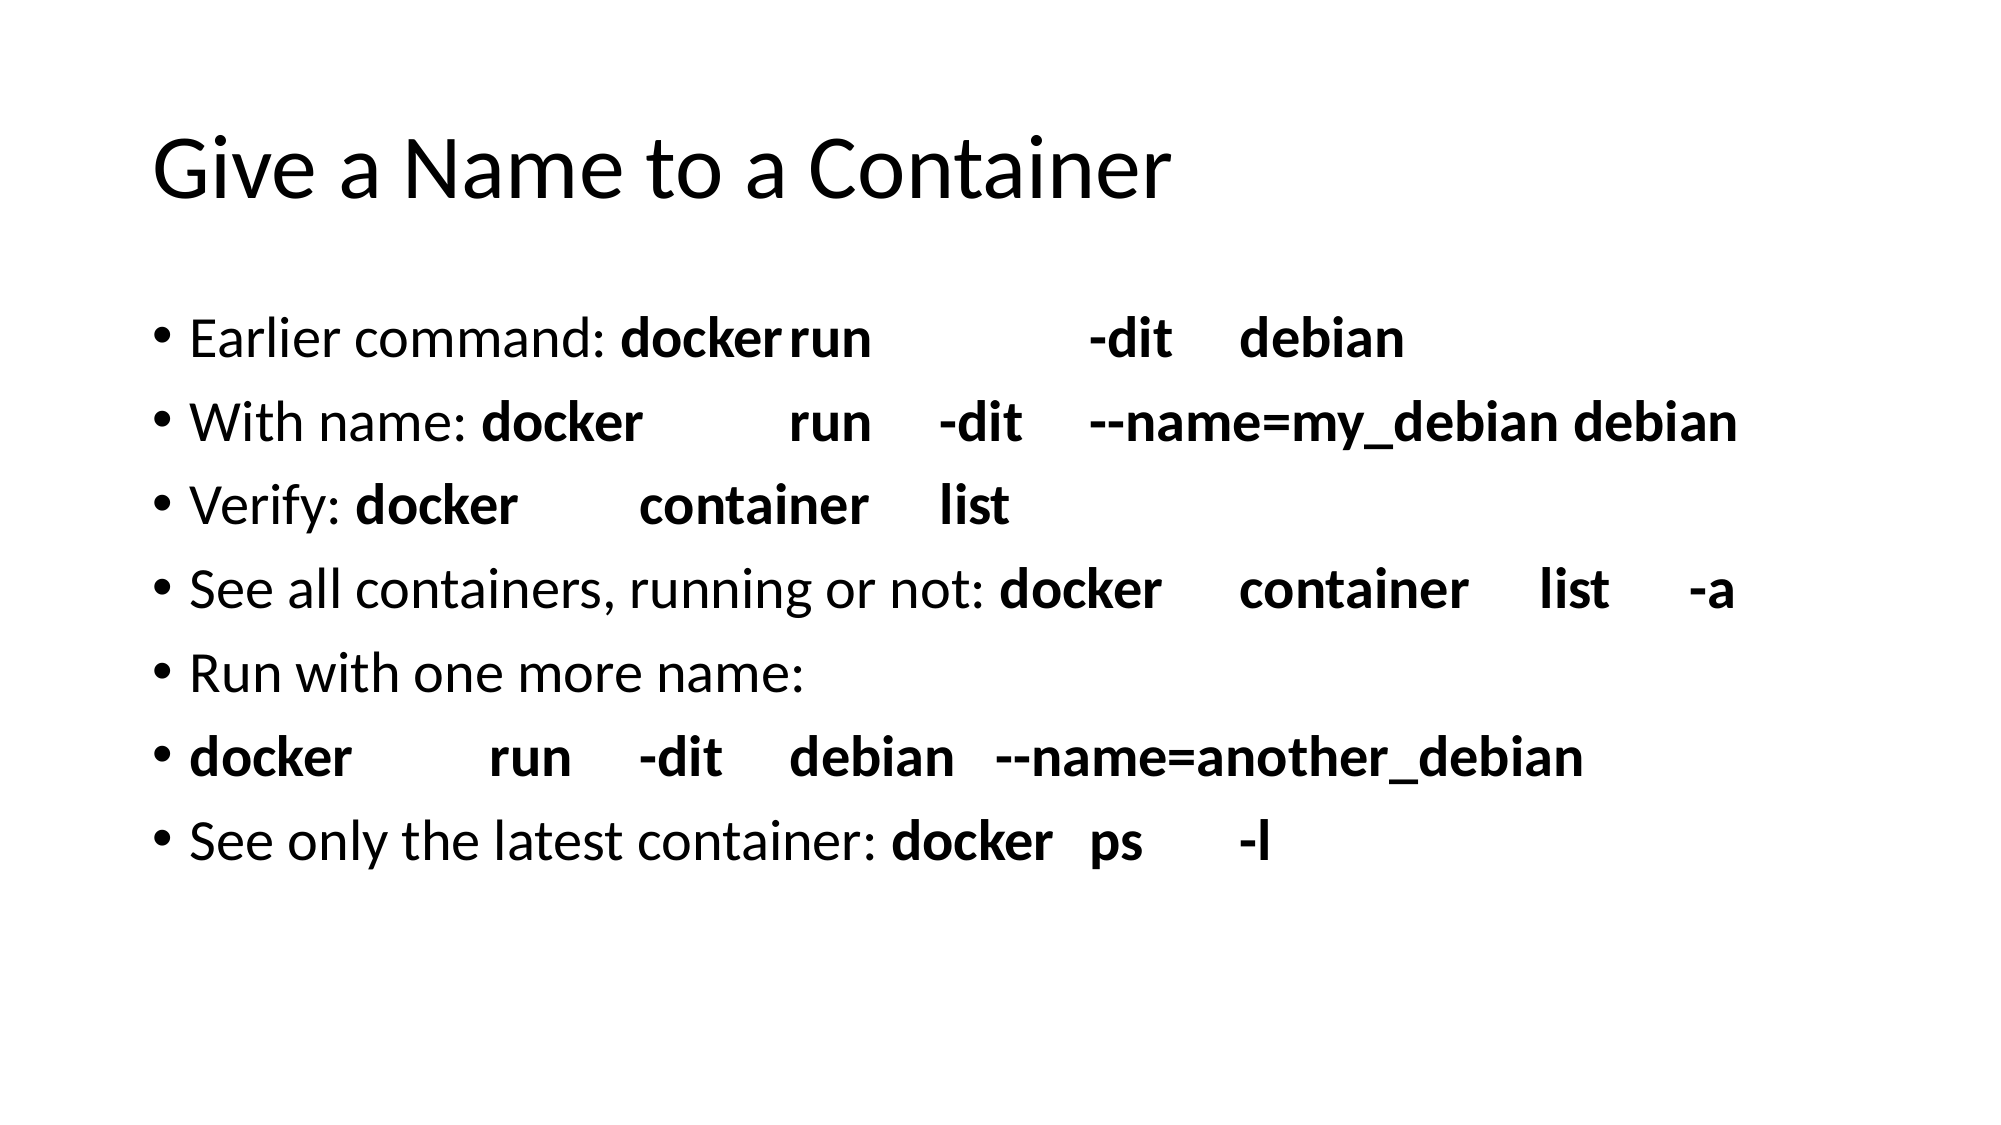

# Give a Name to a Container
Earlier command: docker	run		-dit	debian
With name: docker	run	-dit	--name=my_debian debian
Verify: docker	container	list
See all containers, running or not: docker	container	list	-a
Run with one more name:
docker	run	-dit	debian   --name=another_debian
See only the latest container: docker	ps	-l